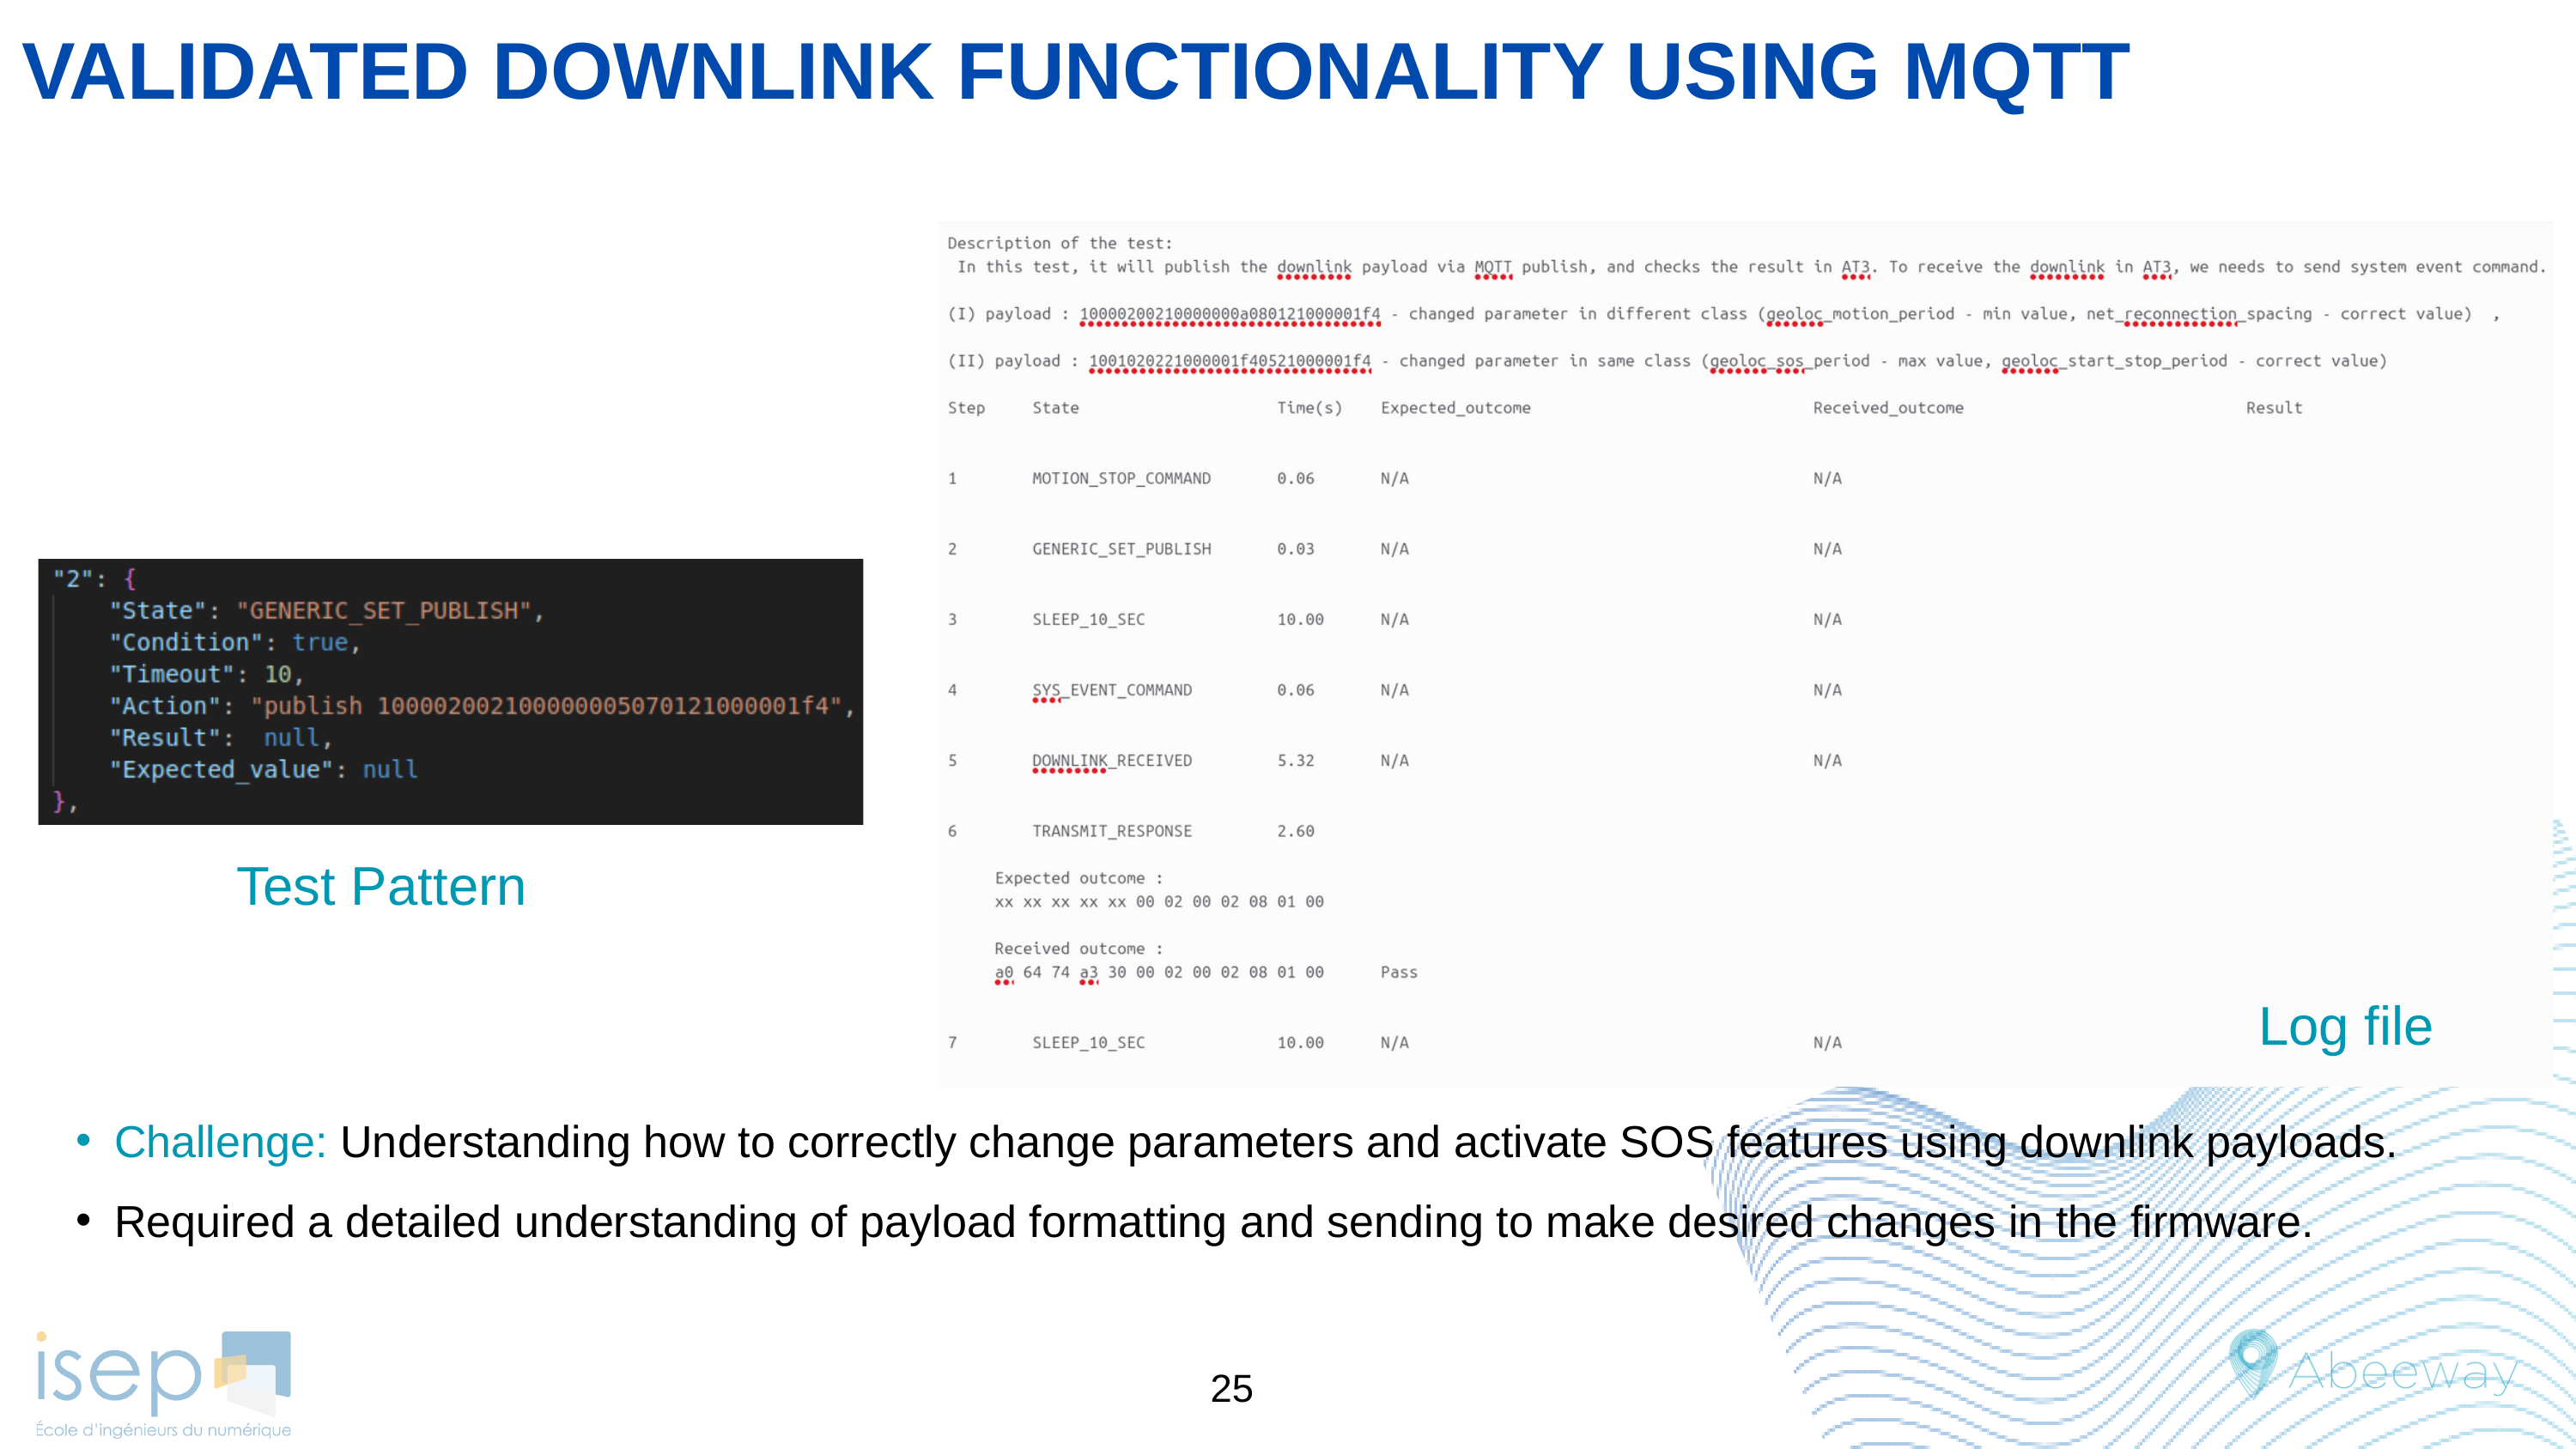

VALIDATED DOWNLINK FUNCTIONALITY USING MQTT

Test Pattern
Log file

Challenge: Understanding how to correctly change parameters and activate SOS features using downlink payloads.
Required a detailed understanding of payload formatting and sending to make desired changes in the firmware.

25